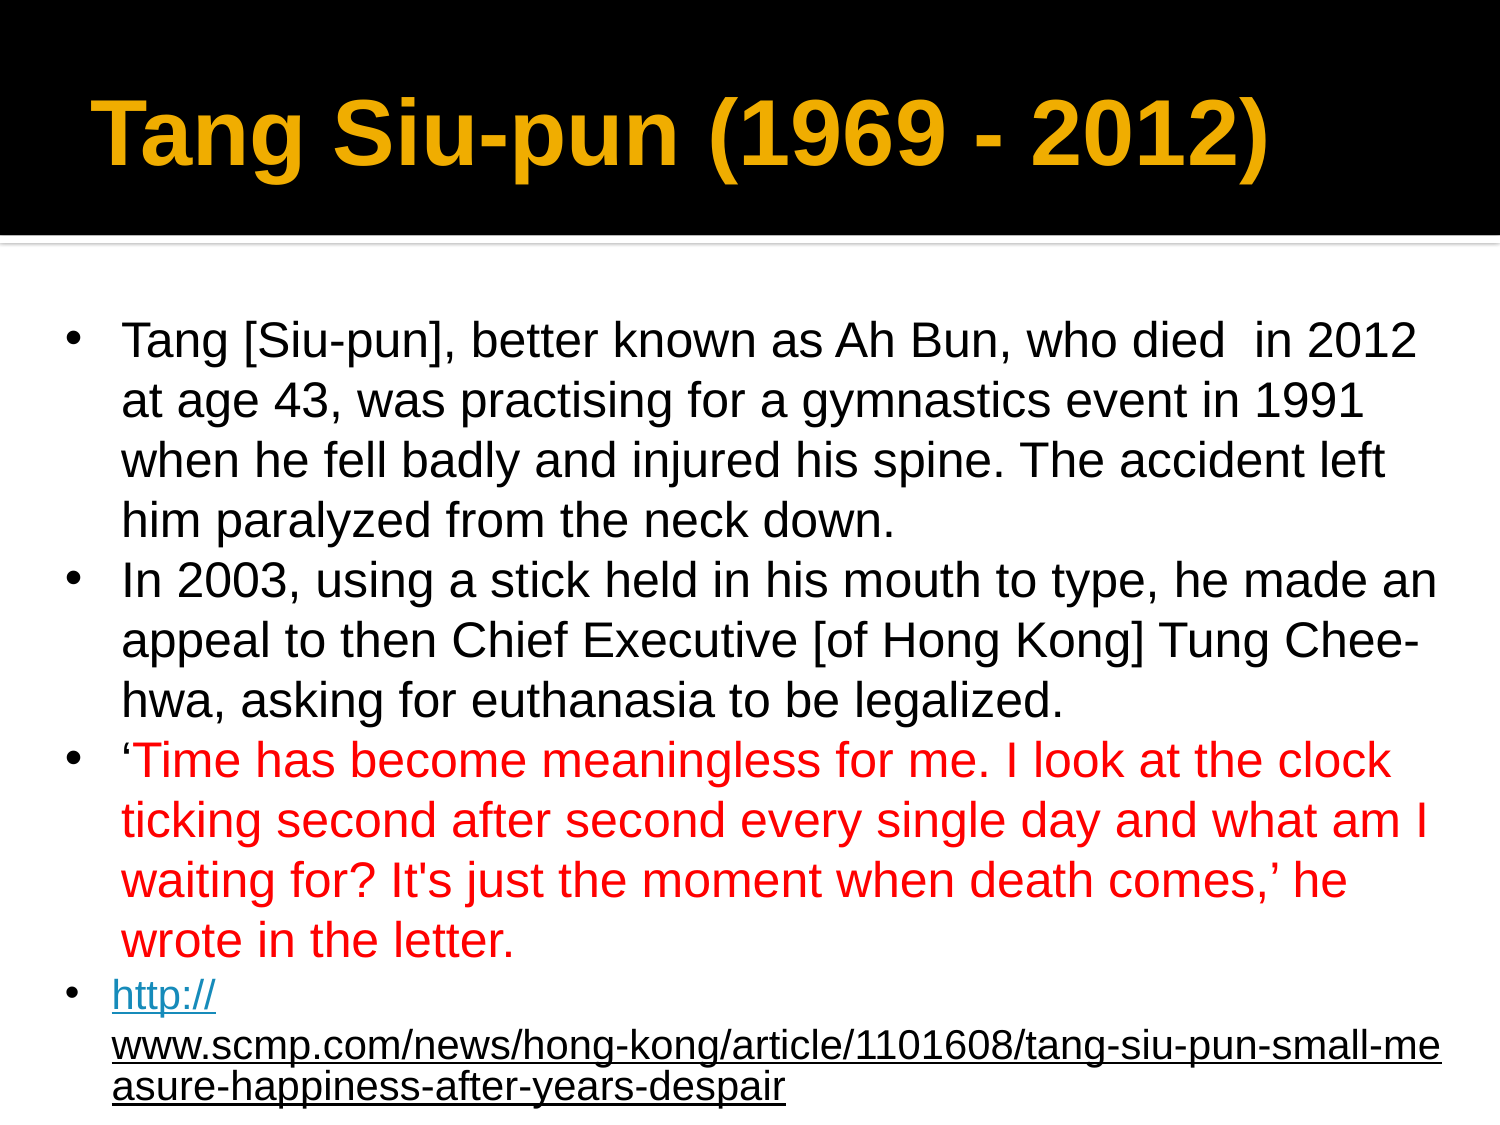

# Tang Siu-pun (1969 - 2012)
Tang [Siu-pun], better known as Ah Bun, who died  in 2012 at age 43, was practising for a gymnastics event in 1991 when he fell badly and injured his spine. The accident left him paralyzed from the neck down.
In 2003, using a stick held in his mouth to type, he made an appeal to then Chief Executive [of Hong Kong] Tung Chee-hwa, asking for euthanasia to be legalized.
‘Time has become meaningless for me. I look at the clock ticking second after second every single day and what am I waiting for? It's just the moment when death comes,’ he wrote in the letter.
http://www.scmp.com/news/hong-kong/article/1101608/tang-siu-pun-small-measure-happiness-after-years-despair